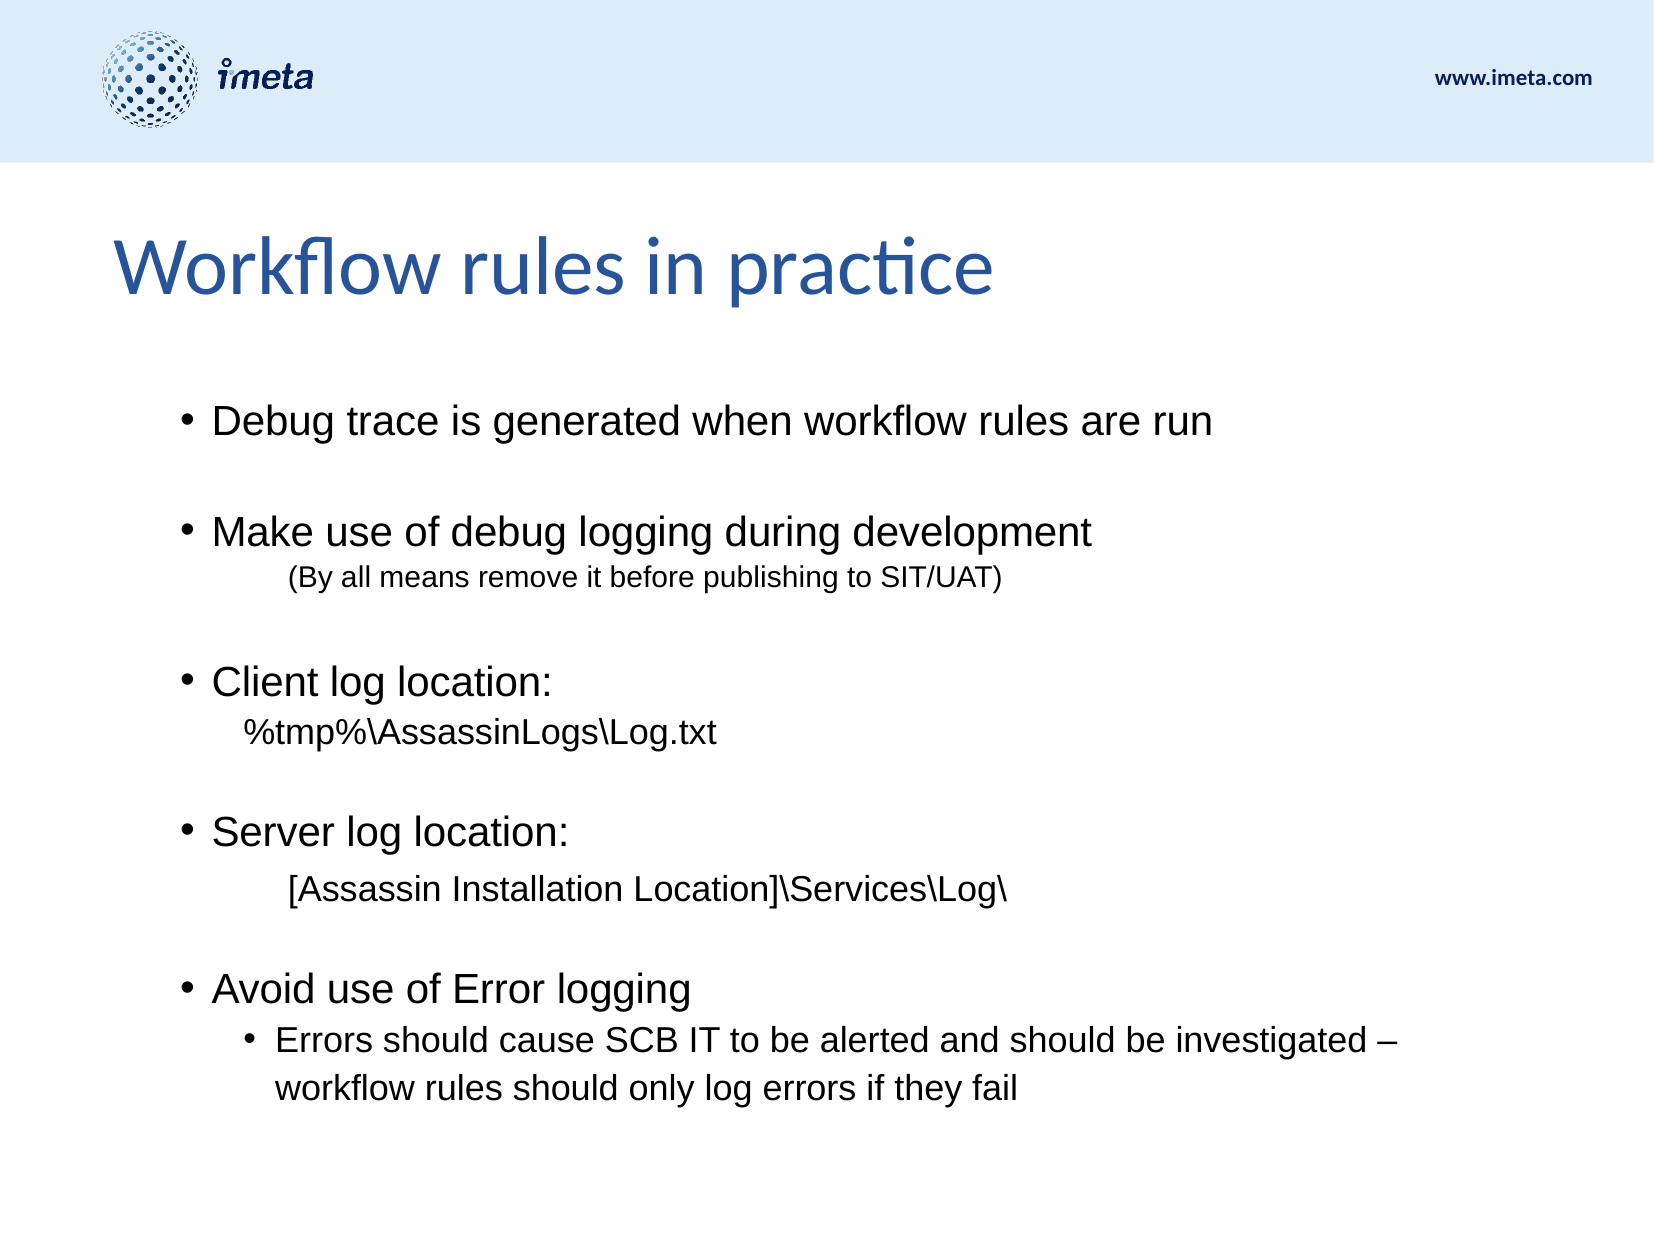

# Workflow rules in practice
Debug trace is generated when workflow rules are run

Make use of debug logging during development
	(By all means remove it before publishing to SIT/UAT)

Client log location:
%tmp%\AssassinLogs\Log.txt

Server log location:
	[Assassin Installation Location]\Services\Log\

Avoid use of Error logging
Errors should cause SCB IT to be alerted and should be investigated – workflow rules should only log errors if they fail